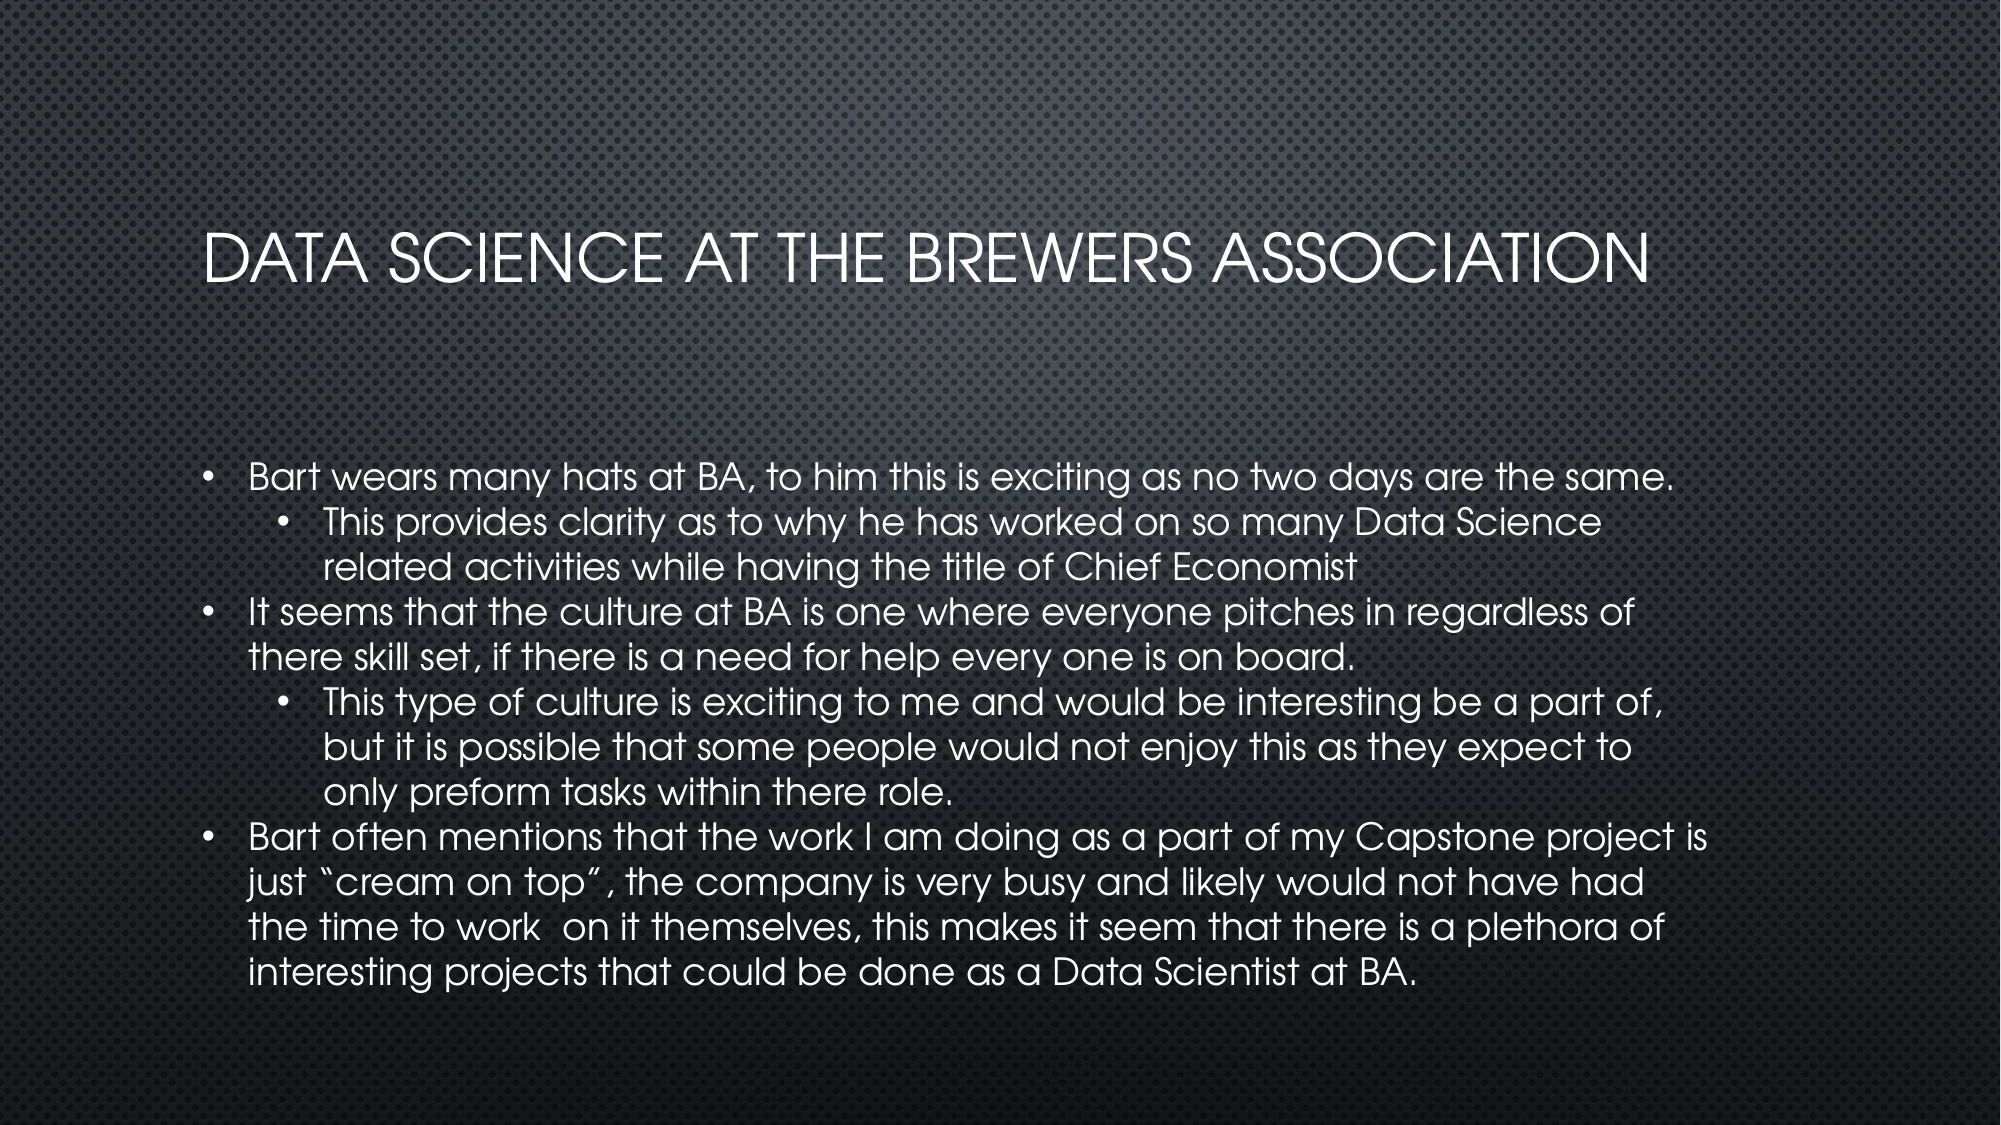

# Data Science At The Brewers Association
Bart wears many hats at BA, to him this is exciting as no two days are the same.
This provides clarity as to why he has worked on so many Data Science related activities while having the title of Chief Economist
It seems that the culture at BA is one where everyone pitches in regardless of there skill set, if there is a need for help every one is on board.
This type of culture is exciting to me and would be interesting be a part of, but it is possible that some people would not enjoy this as they expect to only preform tasks within there role.
Bart often mentions that the work I am doing as a part of my Capstone project is just “cream on top”, the company is very busy and likely would not have had the time to work  on it themselves, this makes it seem that there is a plethora of interesting projects that could be done as a Data Scientist at BA.